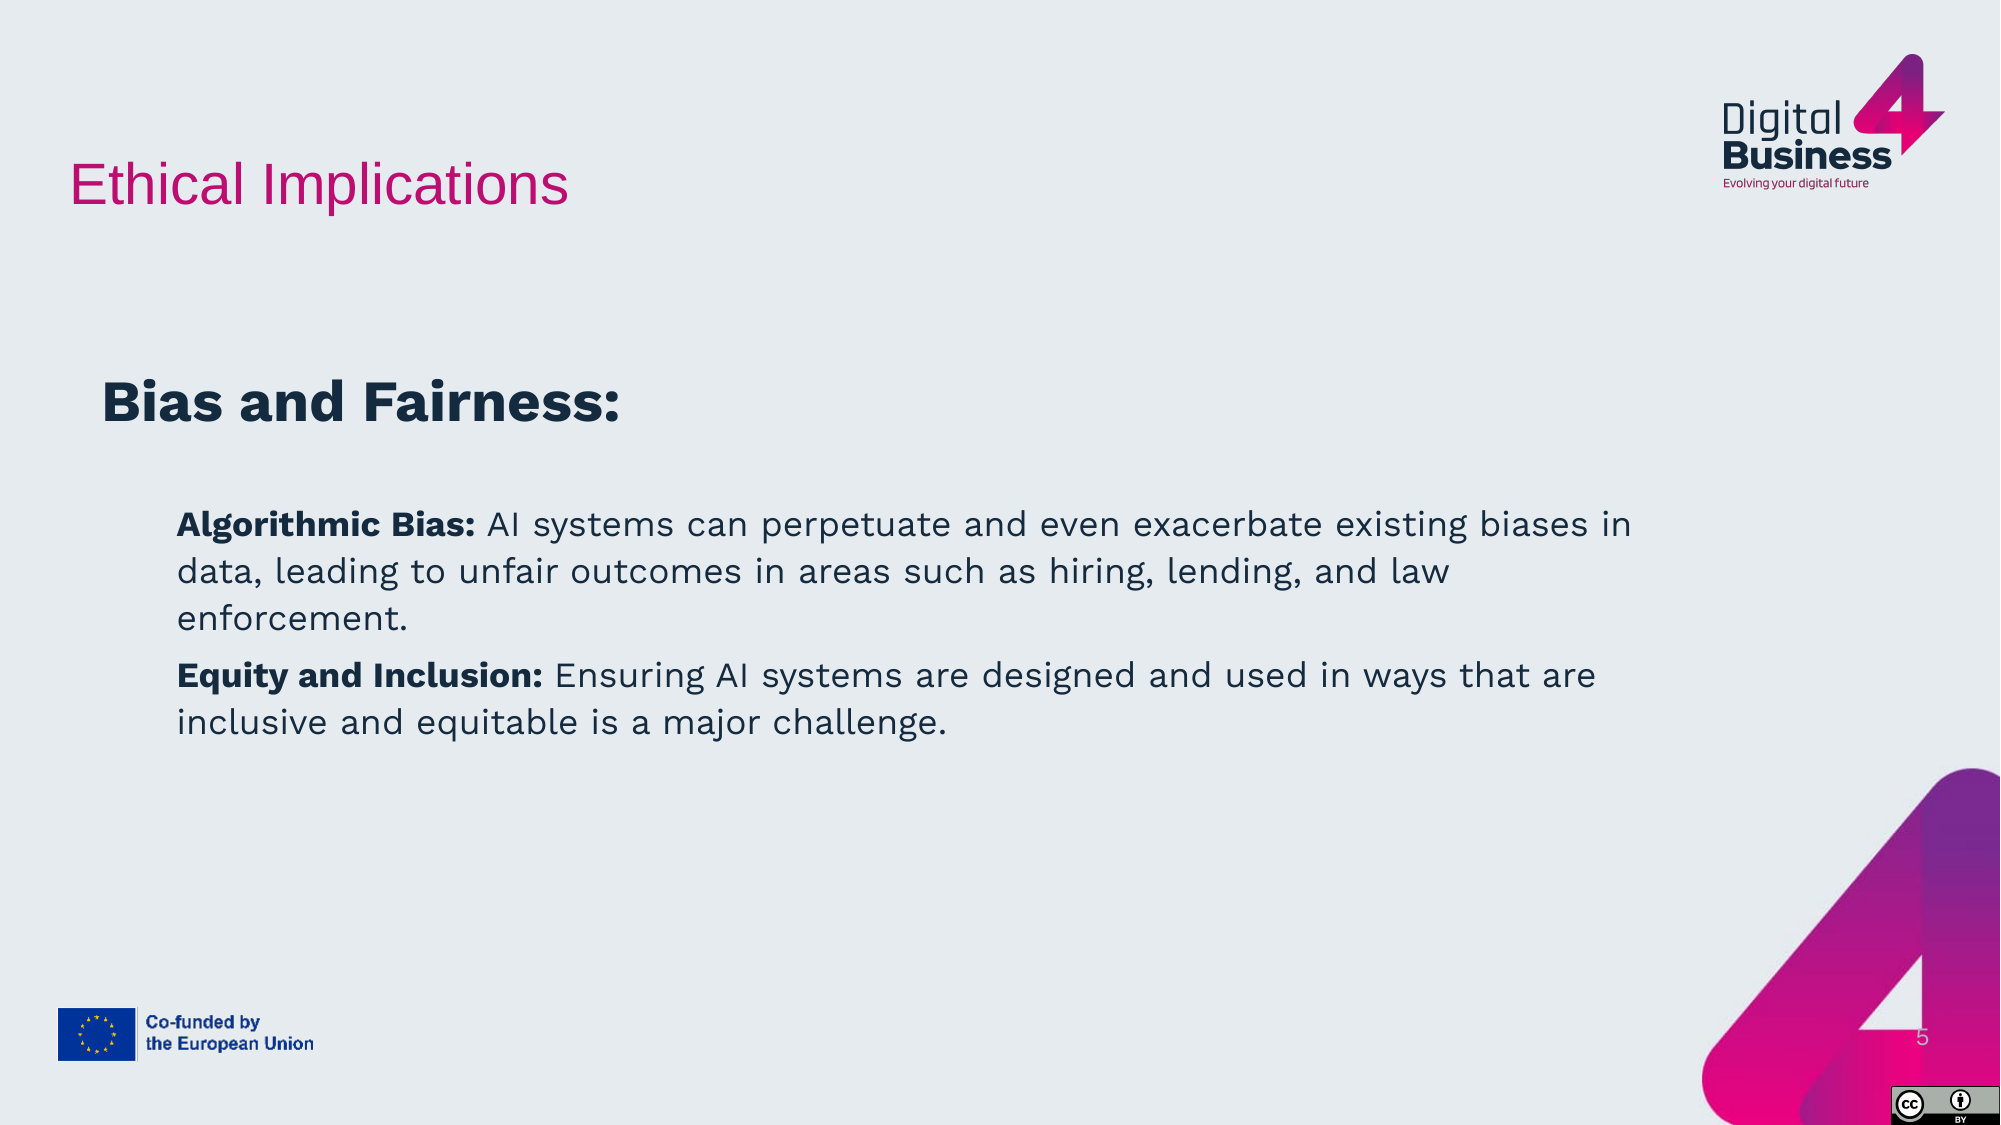

# Ethical Implications
Bias and Fairness:

Algorithmic Bias: AI systems can perpetuate and even exacerbate existing biases in data, leading to unfair outcomes in areas such as hiring, lending, and law enforcement.
Equity and Inclusion: Ensuring AI systems are designed and used in ways that are inclusive and equitable is a major challenge.